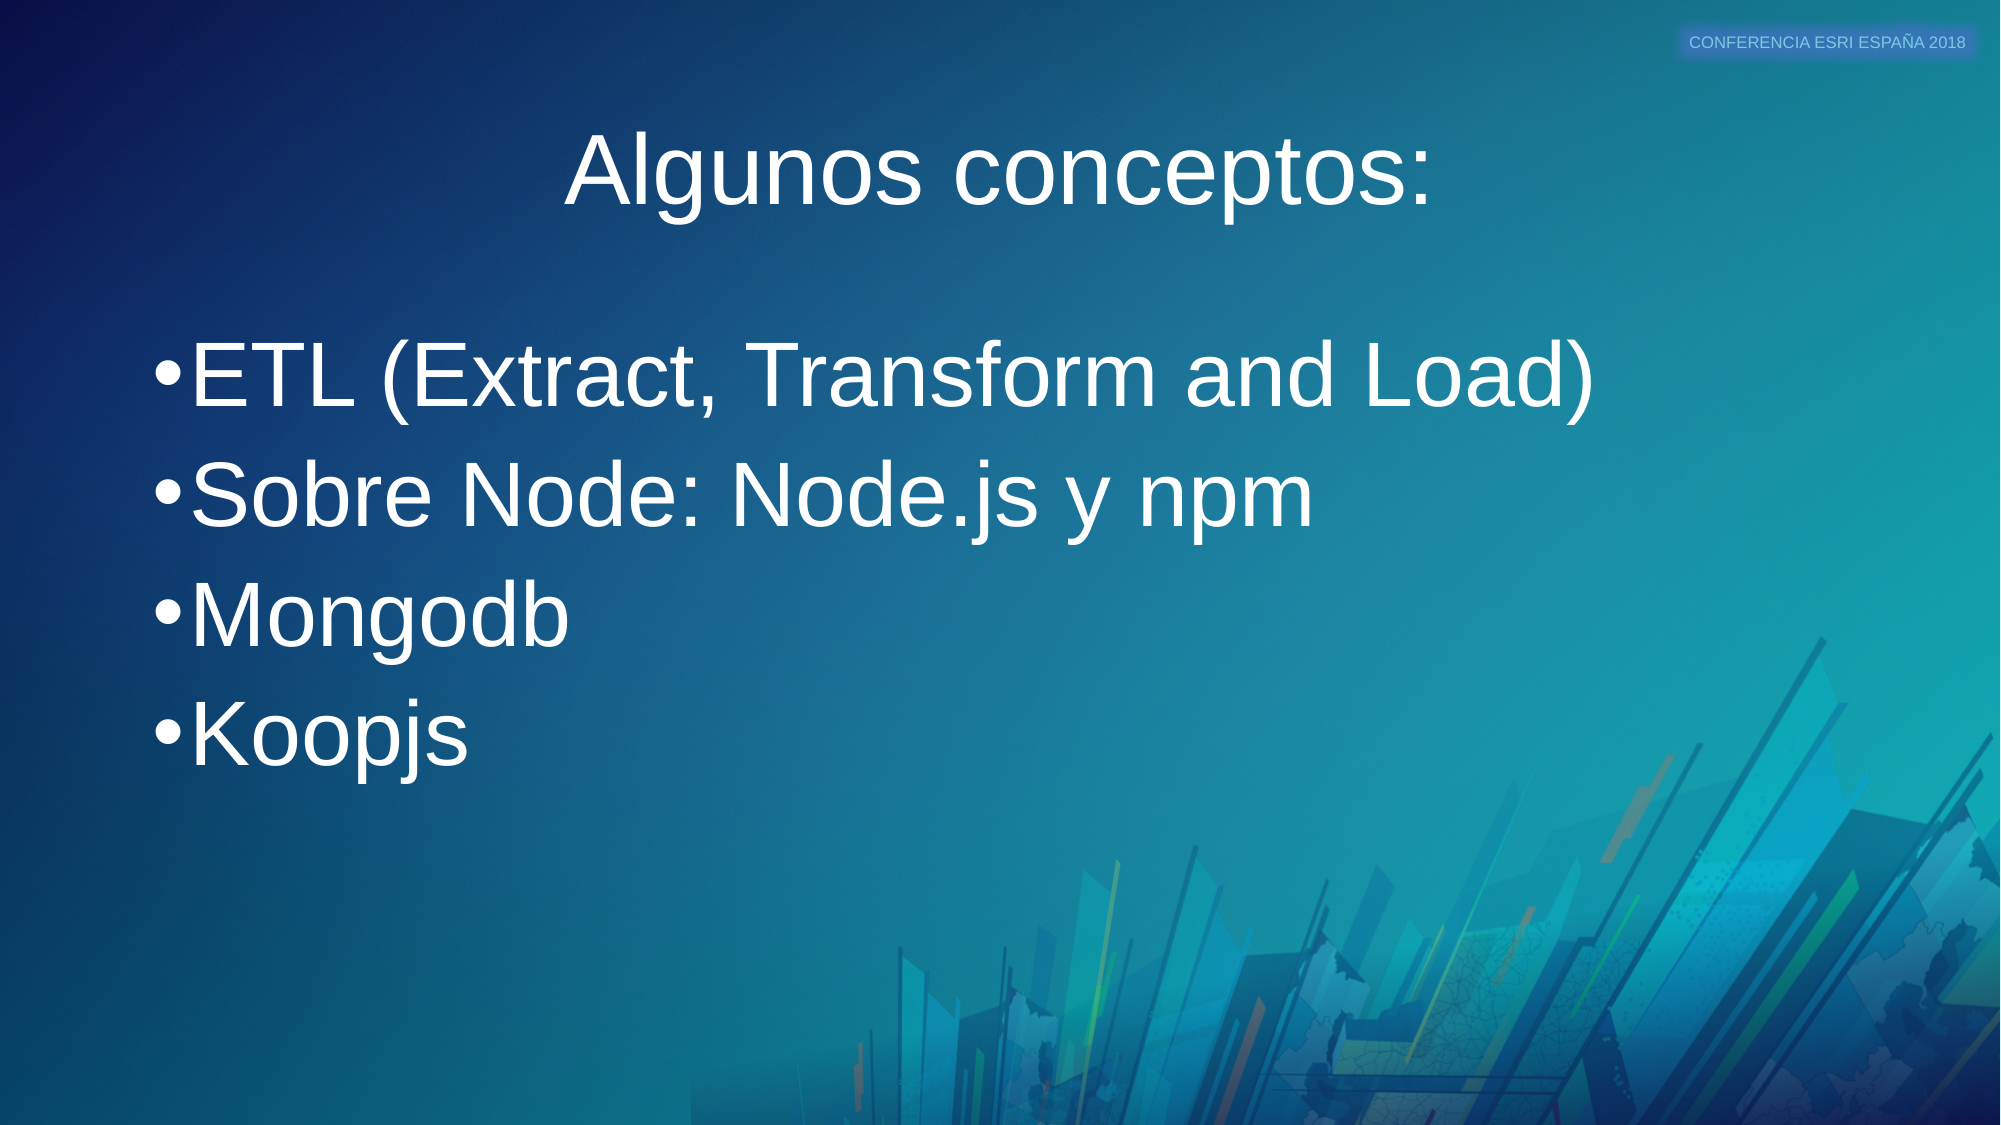

# Algunos conceptos:

ETL (Extract, Transform and Load)
Sobre Node: Node.js y npm
Mongodb
Koopjs